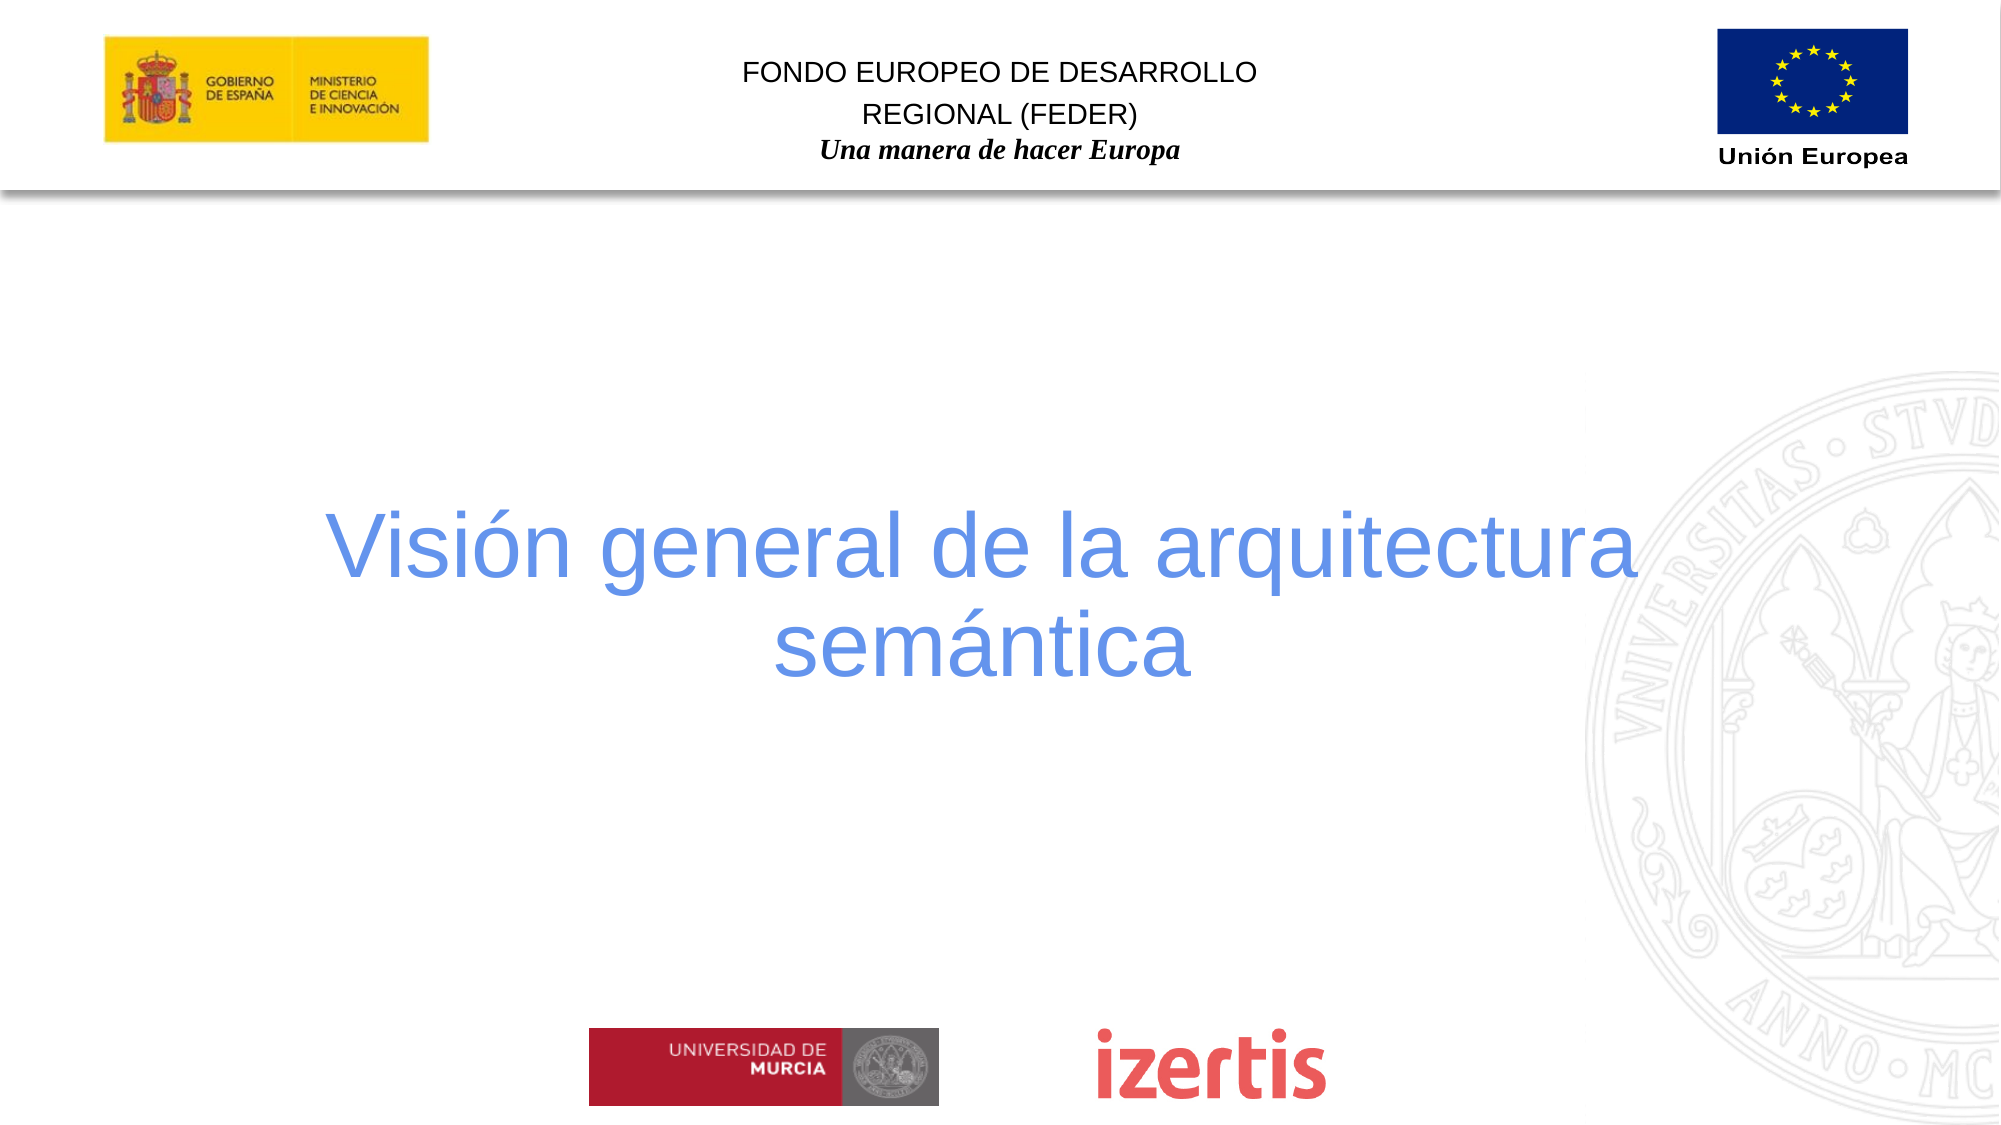

# Visión general de la arquitectura semántica